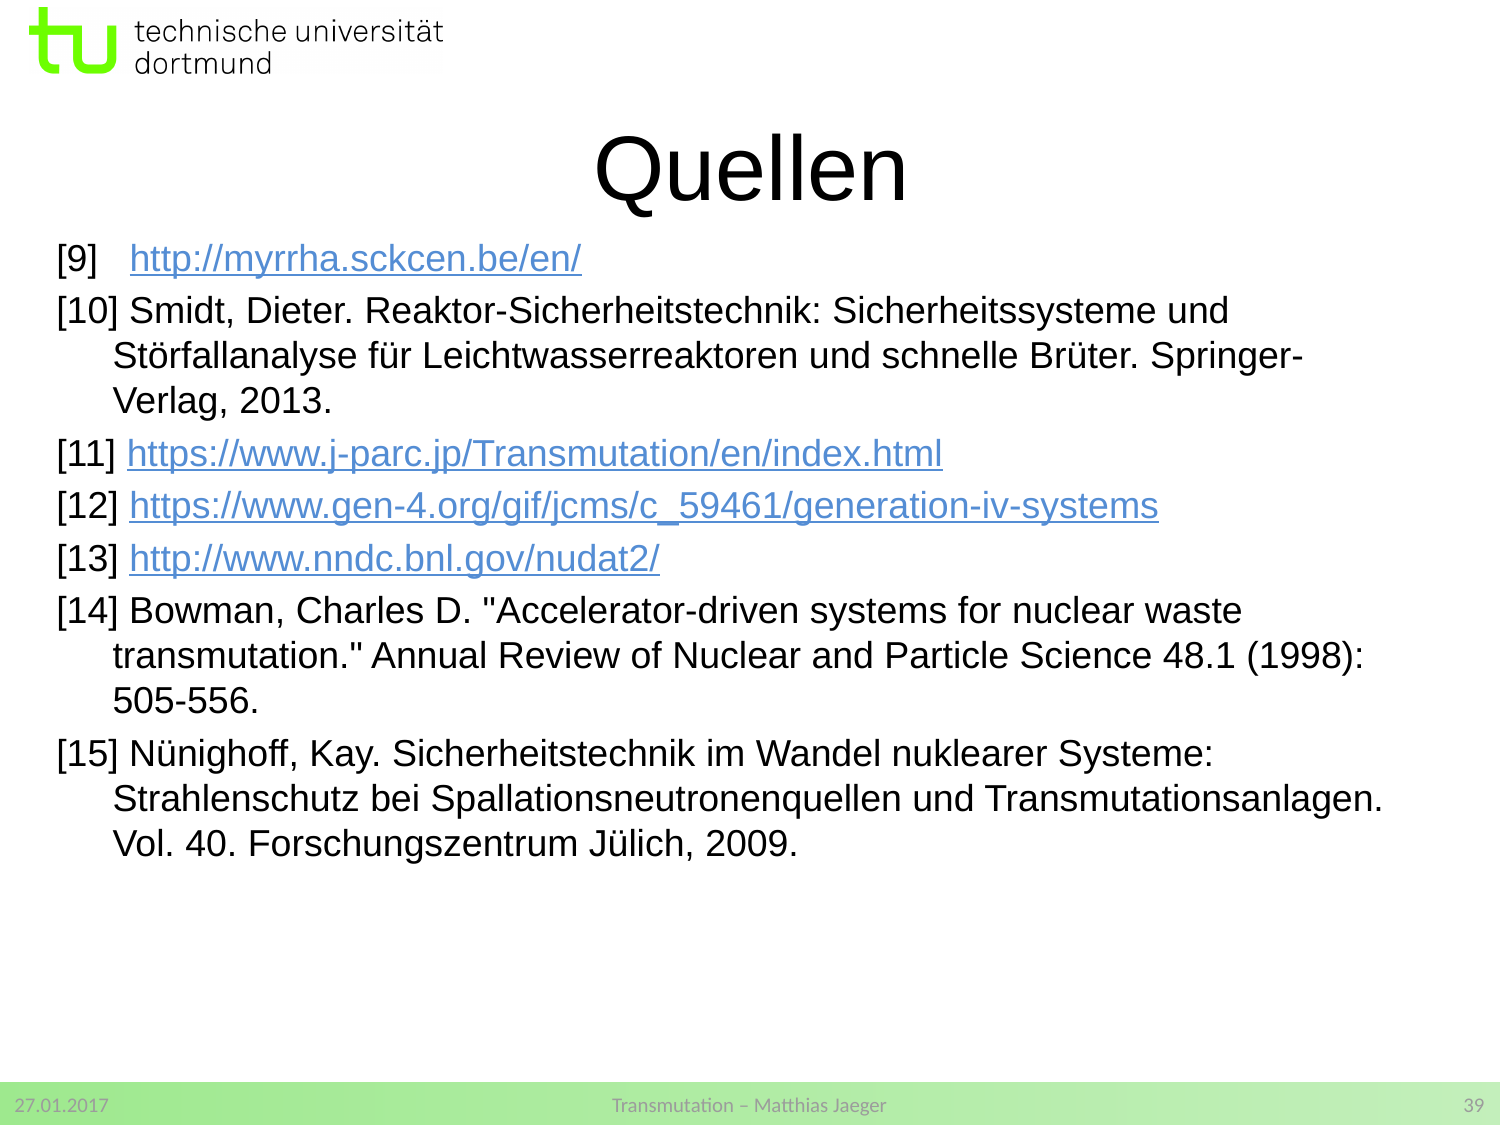

Quellen
[9]   http://myrrha.sckcen.be/en/
[10] Smidt, Dieter. Reaktor-Sicherheitstechnik: Sicherheitssysteme und Störfallanalyse für Leichtwasserreaktoren und schnelle Brüter. Springer-Verlag, 2013.
[11] https://www.j-parc.jp/Transmutation/en/index.html
[12] https://www.gen-4.org/gif/jcms/c_59461/generation-iv-systems
[13] http://www.nndc.bnl.gov/nudat2/
[14] Bowman, Charles D. "Accelerator-driven systems for nuclear waste transmutation." Annual Review of Nuclear and Particle Science 48.1 (1998): 505-556.
[15] Nünighoff, Kay. Sicherheitstechnik im Wandel nuklearer Systeme: Strahlenschutz bei Spallationsneutronenquellen und Transmutationsanlagen. Vol. 40. Forschungszentrum Jülich, 2009.

27.01.2017
Transmutation – Matthias Jaeger
39